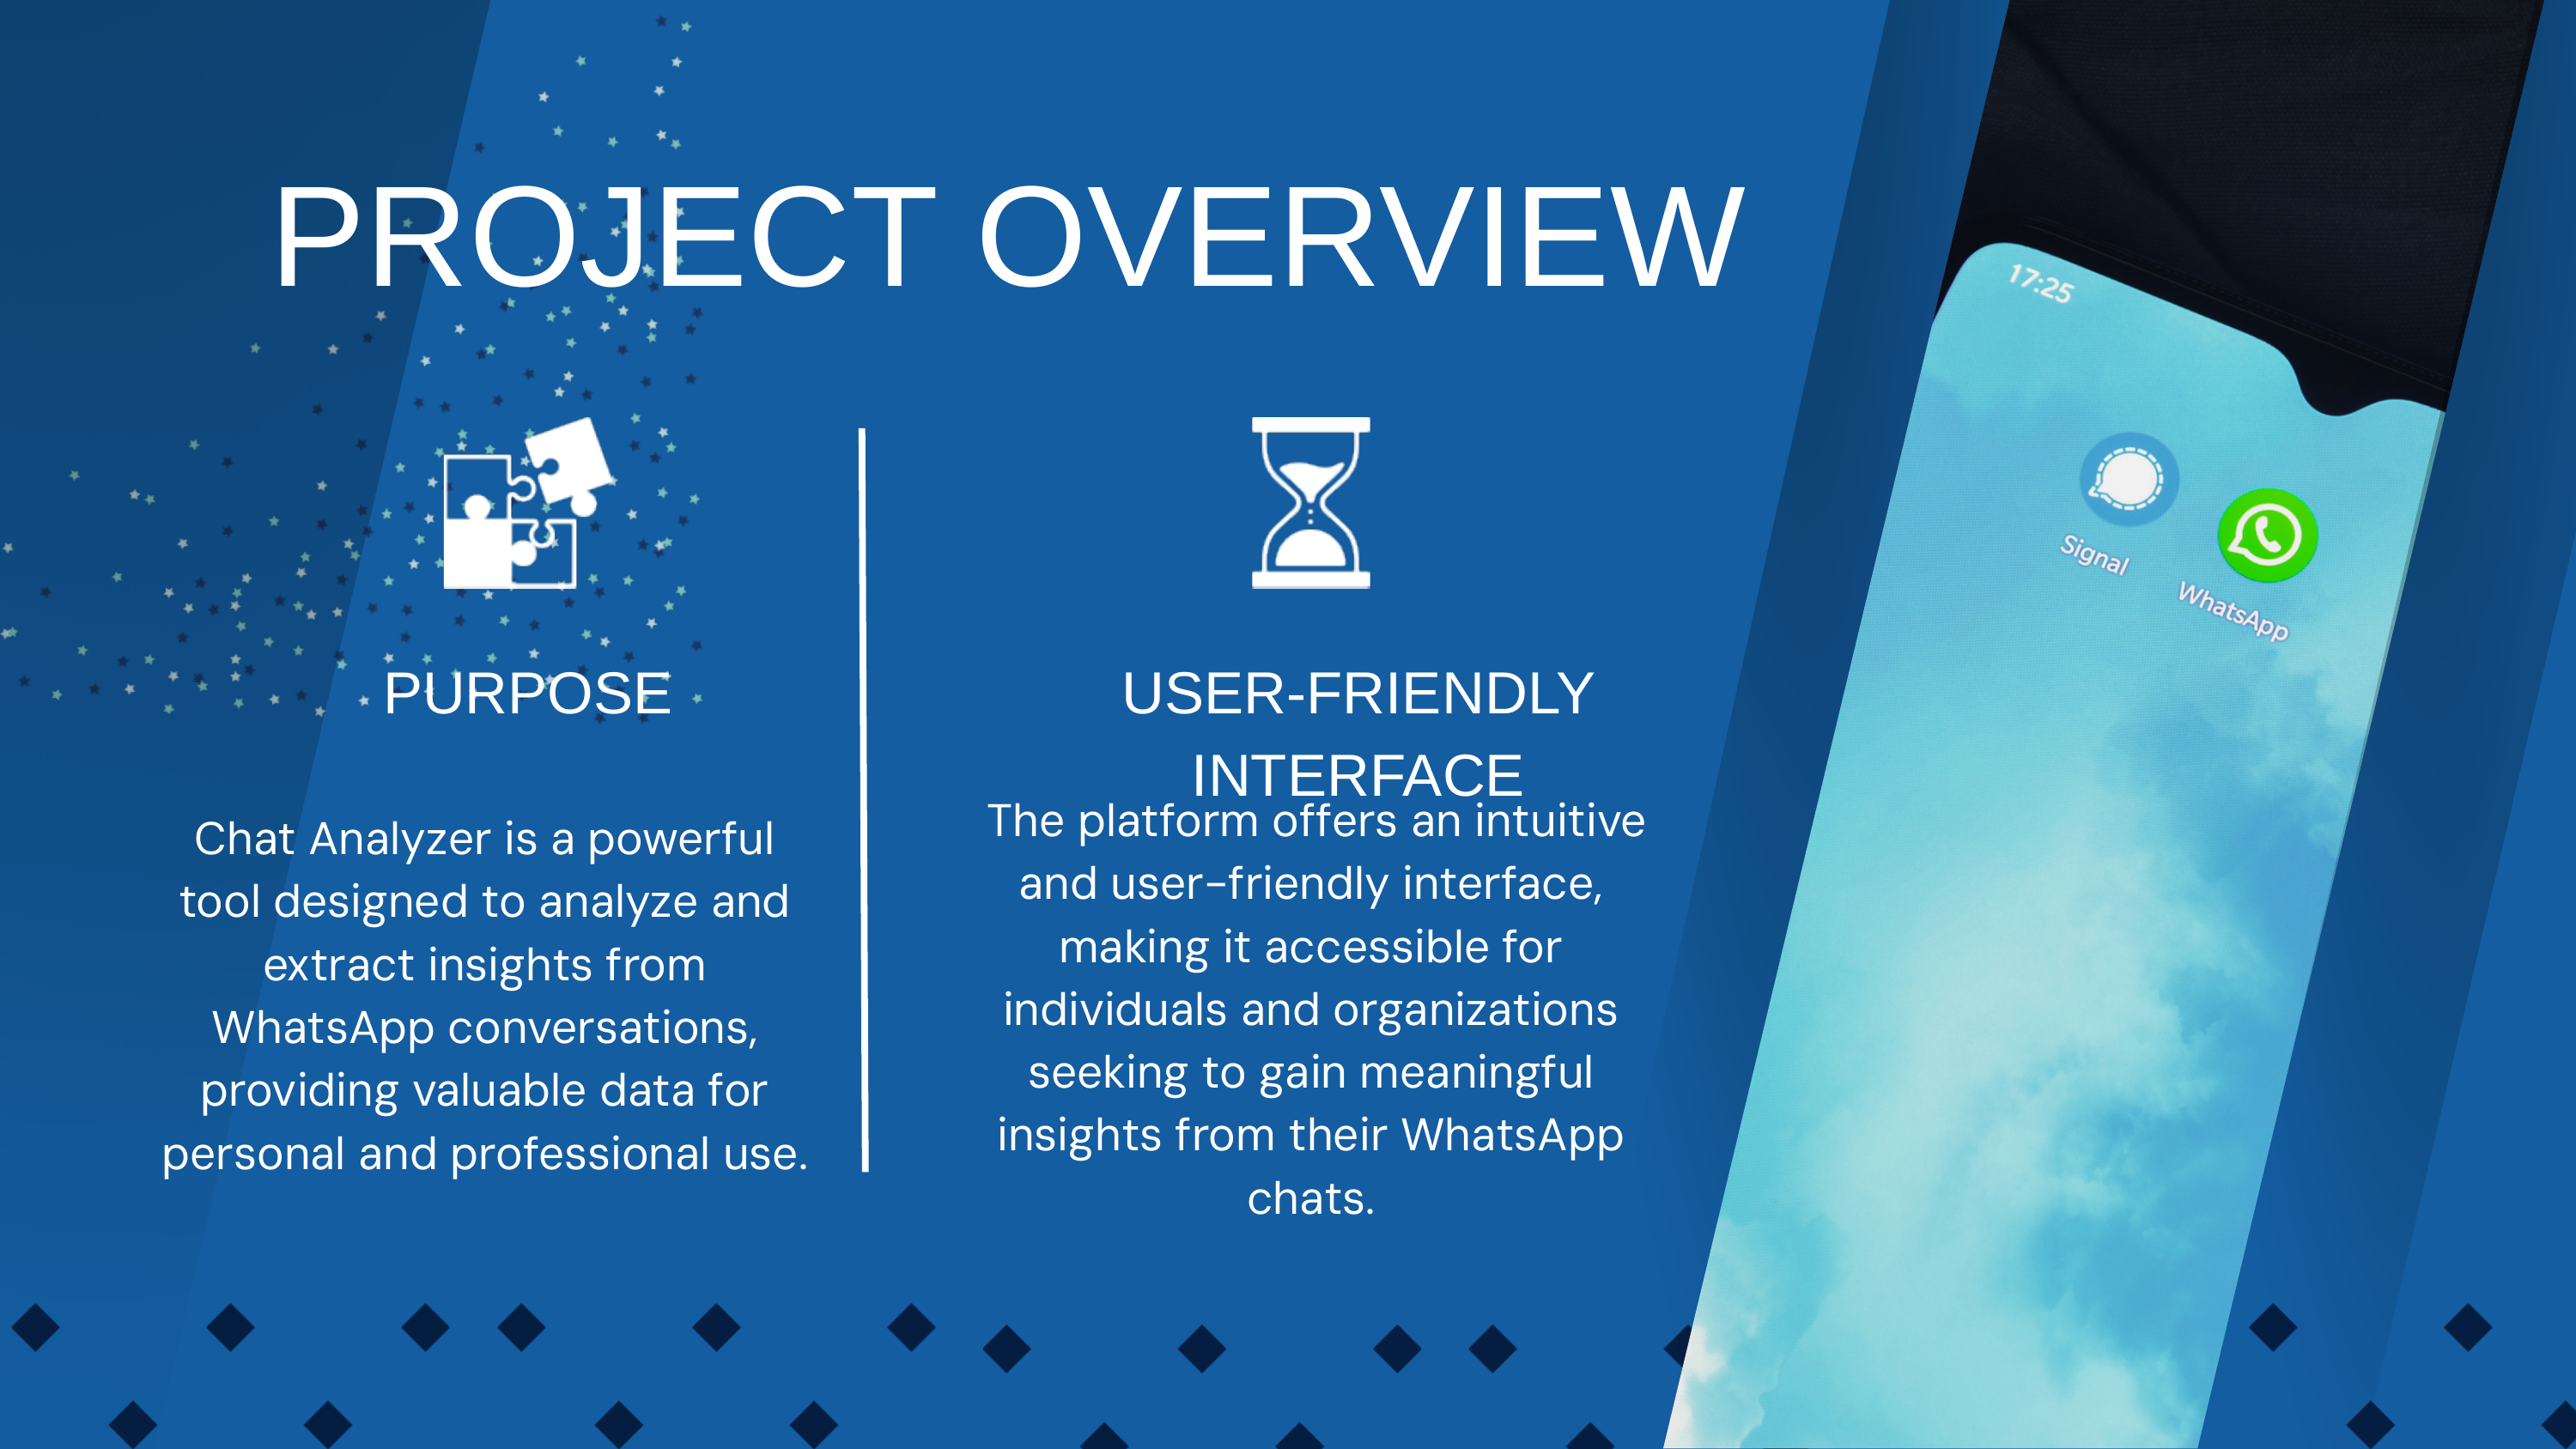

PROJECT OVERVIEW

PURPOSE
USER-FRIENDLY INTERFACE

 The platform offers an intuitive and user-friendly interface, making it accessible for individuals and organizations seeking to gain meaningful insights from their WhatsApp chats.
Chat Analyzer is a powerful tool designed to analyze and extract insights from WhatsApp conversations, providing valuable data for personal and professional use.